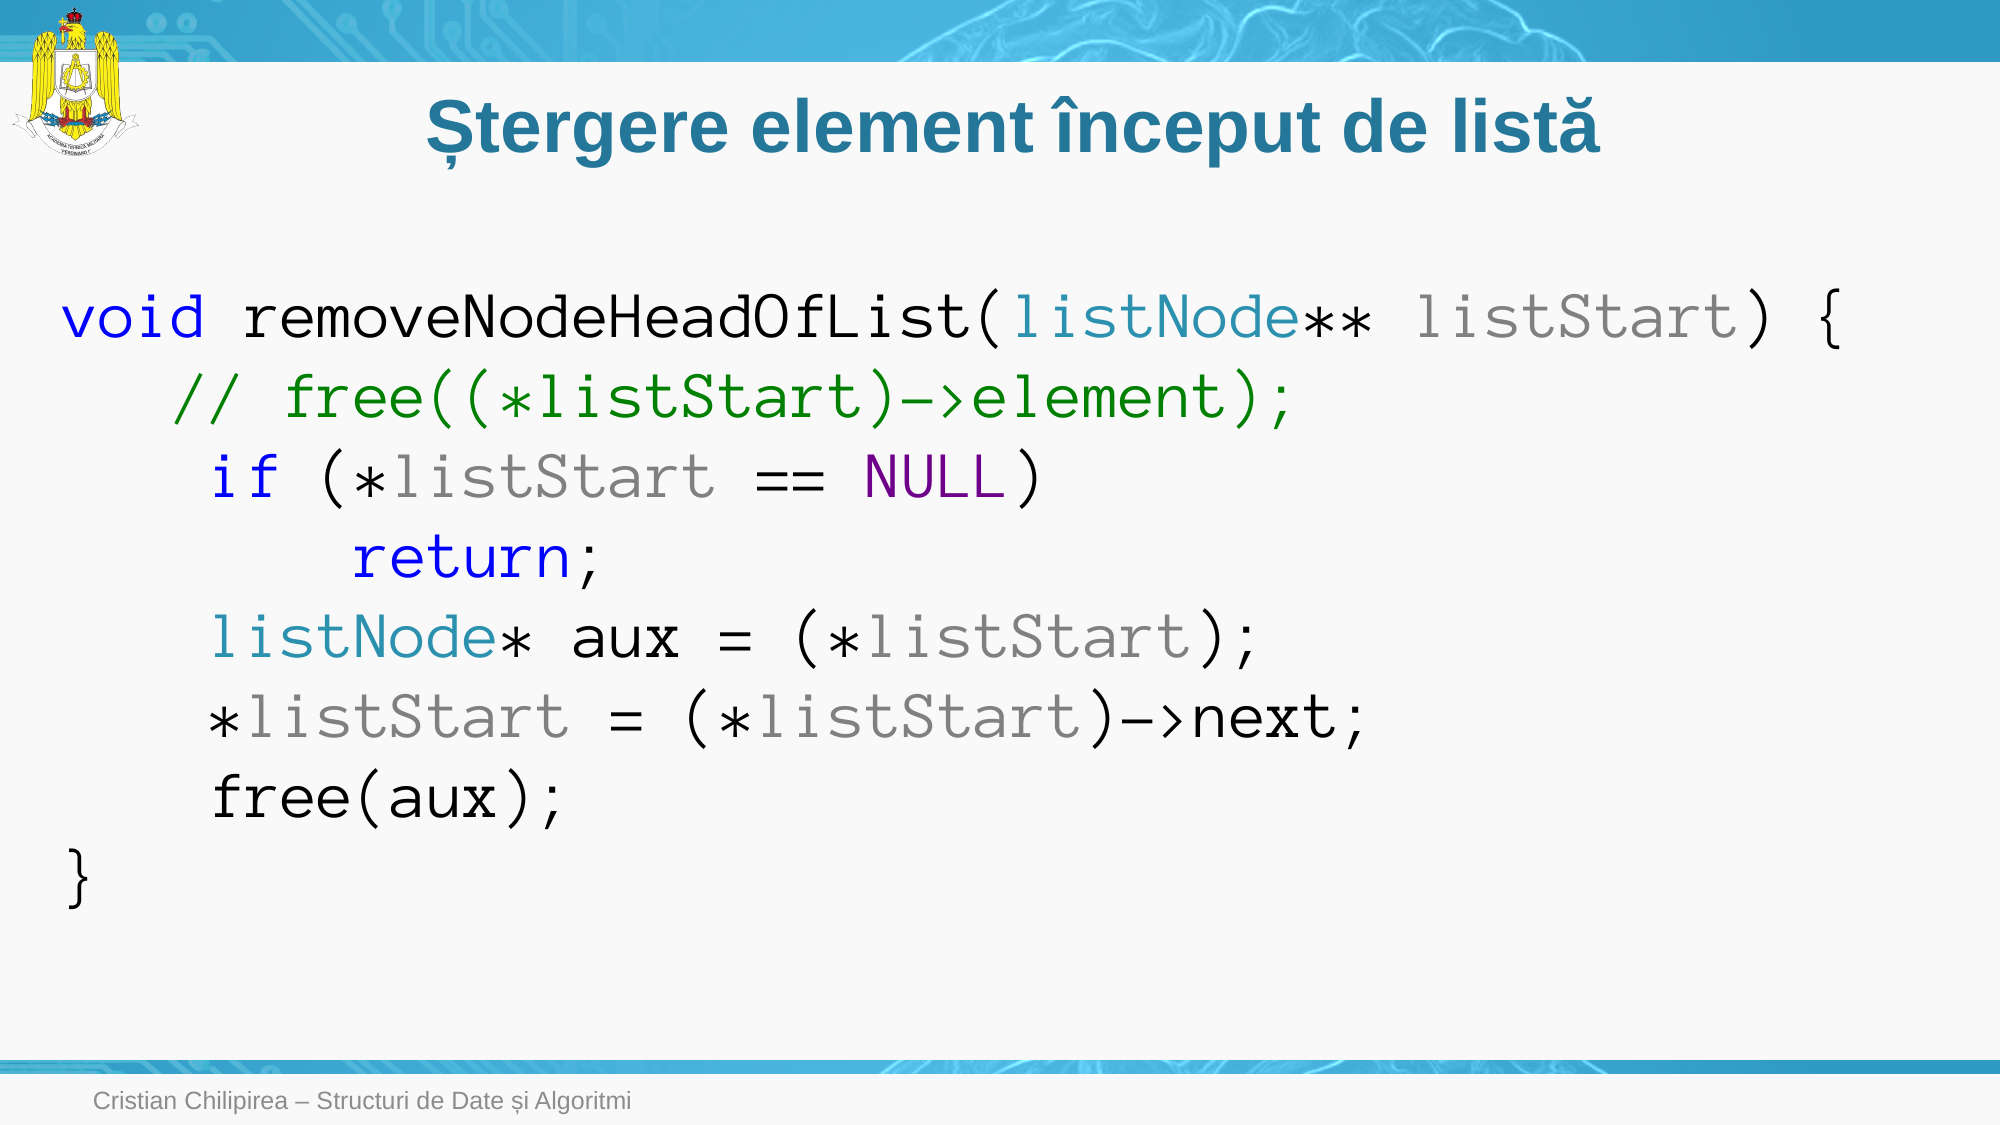

# Ștergere element început de listă
void removeNodeHeadOfList(listNode** listStart) {
   // free((*listStart)->element);
    if (*listStart == NULL)
        return;
    listNode* aux = (*listStart);
    *listStart = (*listStart)->next;
    free(aux);
}
Cristian Chilipirea – Structuri de Date și Algoritmi